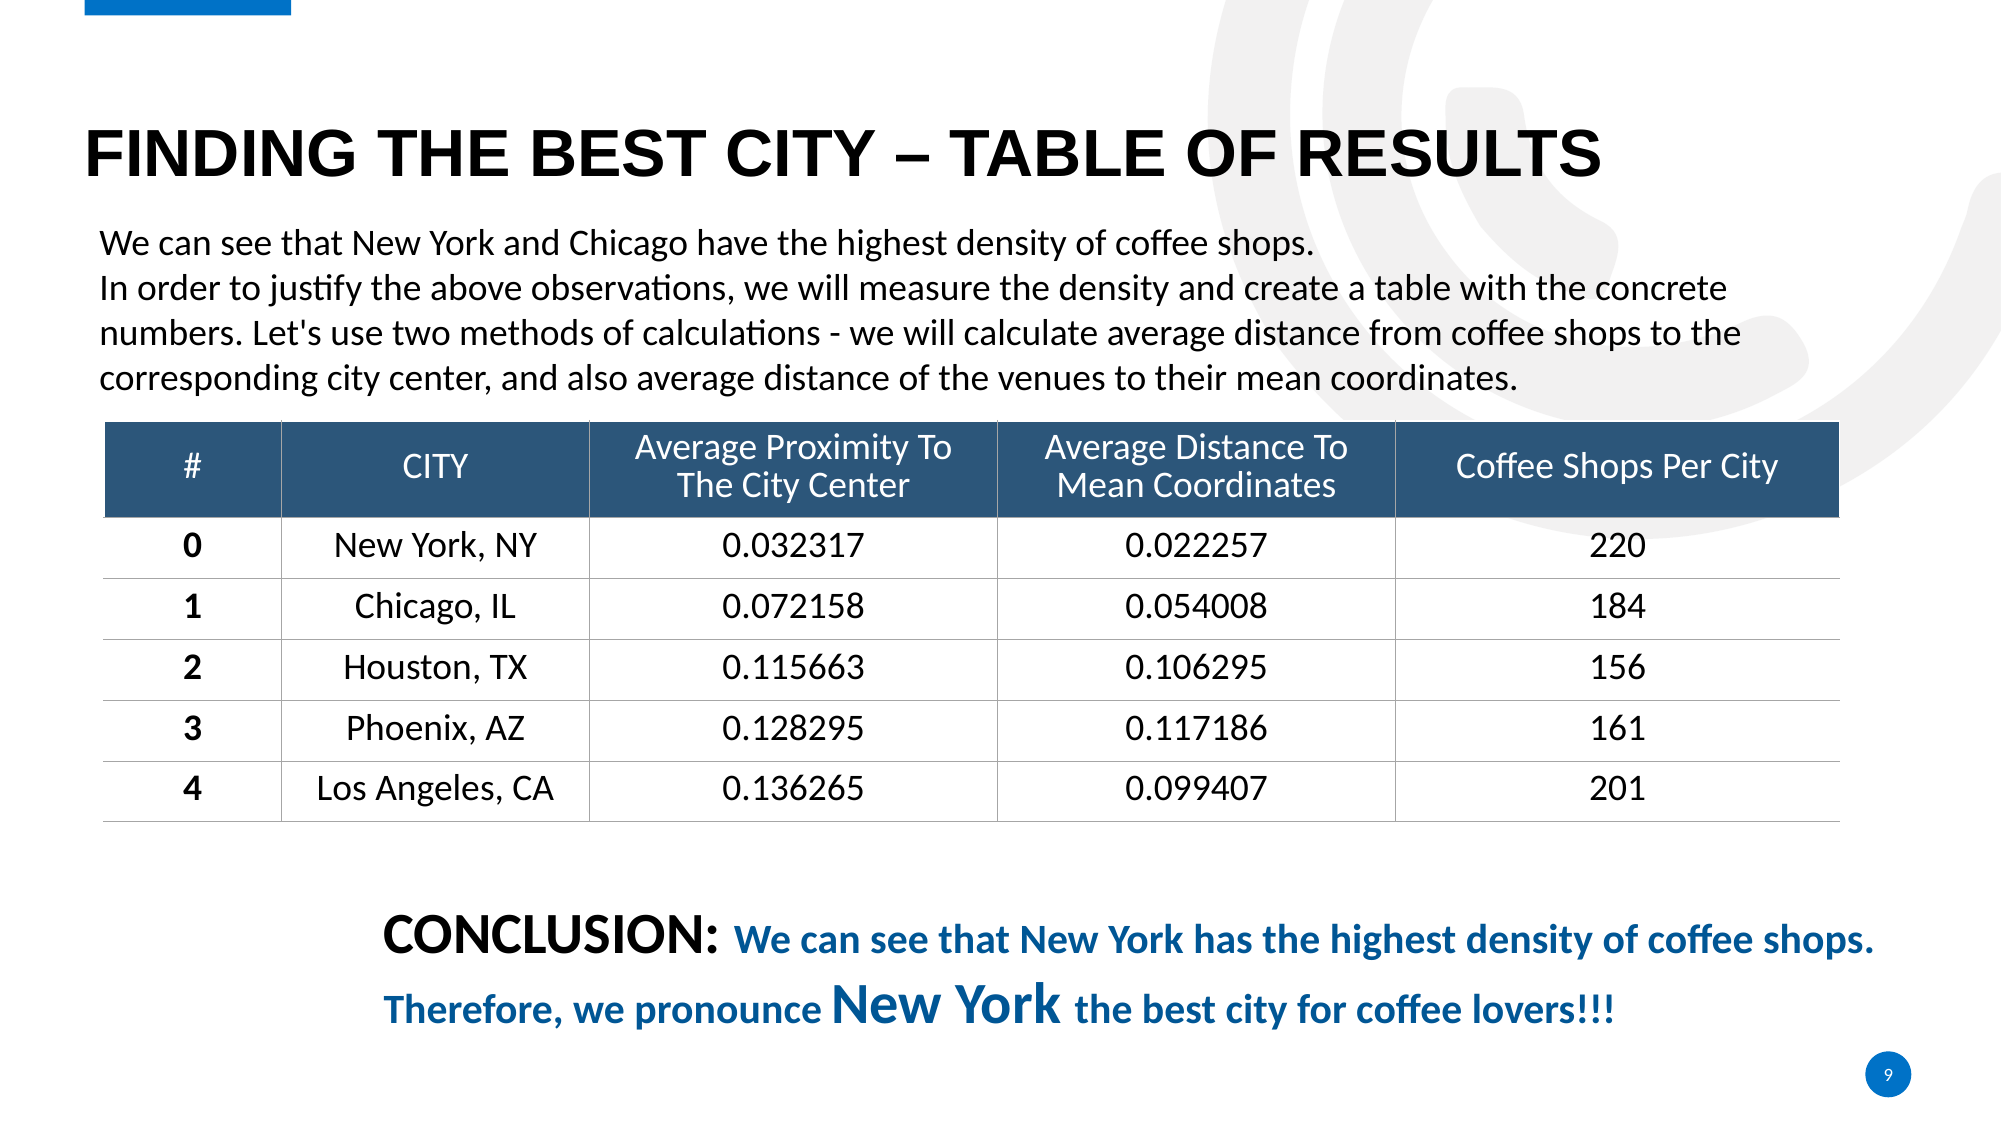

# FINDING THE BEST CITY – TABLE OF RESULTS
We can see that New York and Chicago have the highest density of coffee shops.
In order to justify the above observations, we will measure the density and create a table with the concrete numbers. Let's use two methods of calculations - we will calculate average distance from coffee shops to the corresponding city center, and also average distance of the venues to their mean coordinates.

| # | CITY | Average Proximity To The City Center | Average Distance To Mean Coordinates | Coffee Shops Per City |
| --- | --- | --- | --- | --- |
| 0 | New York, NY | 0.032317 | 0.022257 | 220 |
| 1 | Chicago, IL | 0.072158 | 0.054008 | 184 |
| 2 | Houston, TX | 0.115663 | 0.106295 | 156 |
| 3 | Phoenix, AZ | 0.128295 | 0.117186 | 161 |
| 4 | Los Angeles, CA | 0.136265 | 0.099407 | 201 |
CONCLUSION: We can see that New York has the highest density of coffee shops.
Therefore, we pronounce New York the best city for coffee lovers!!!

9